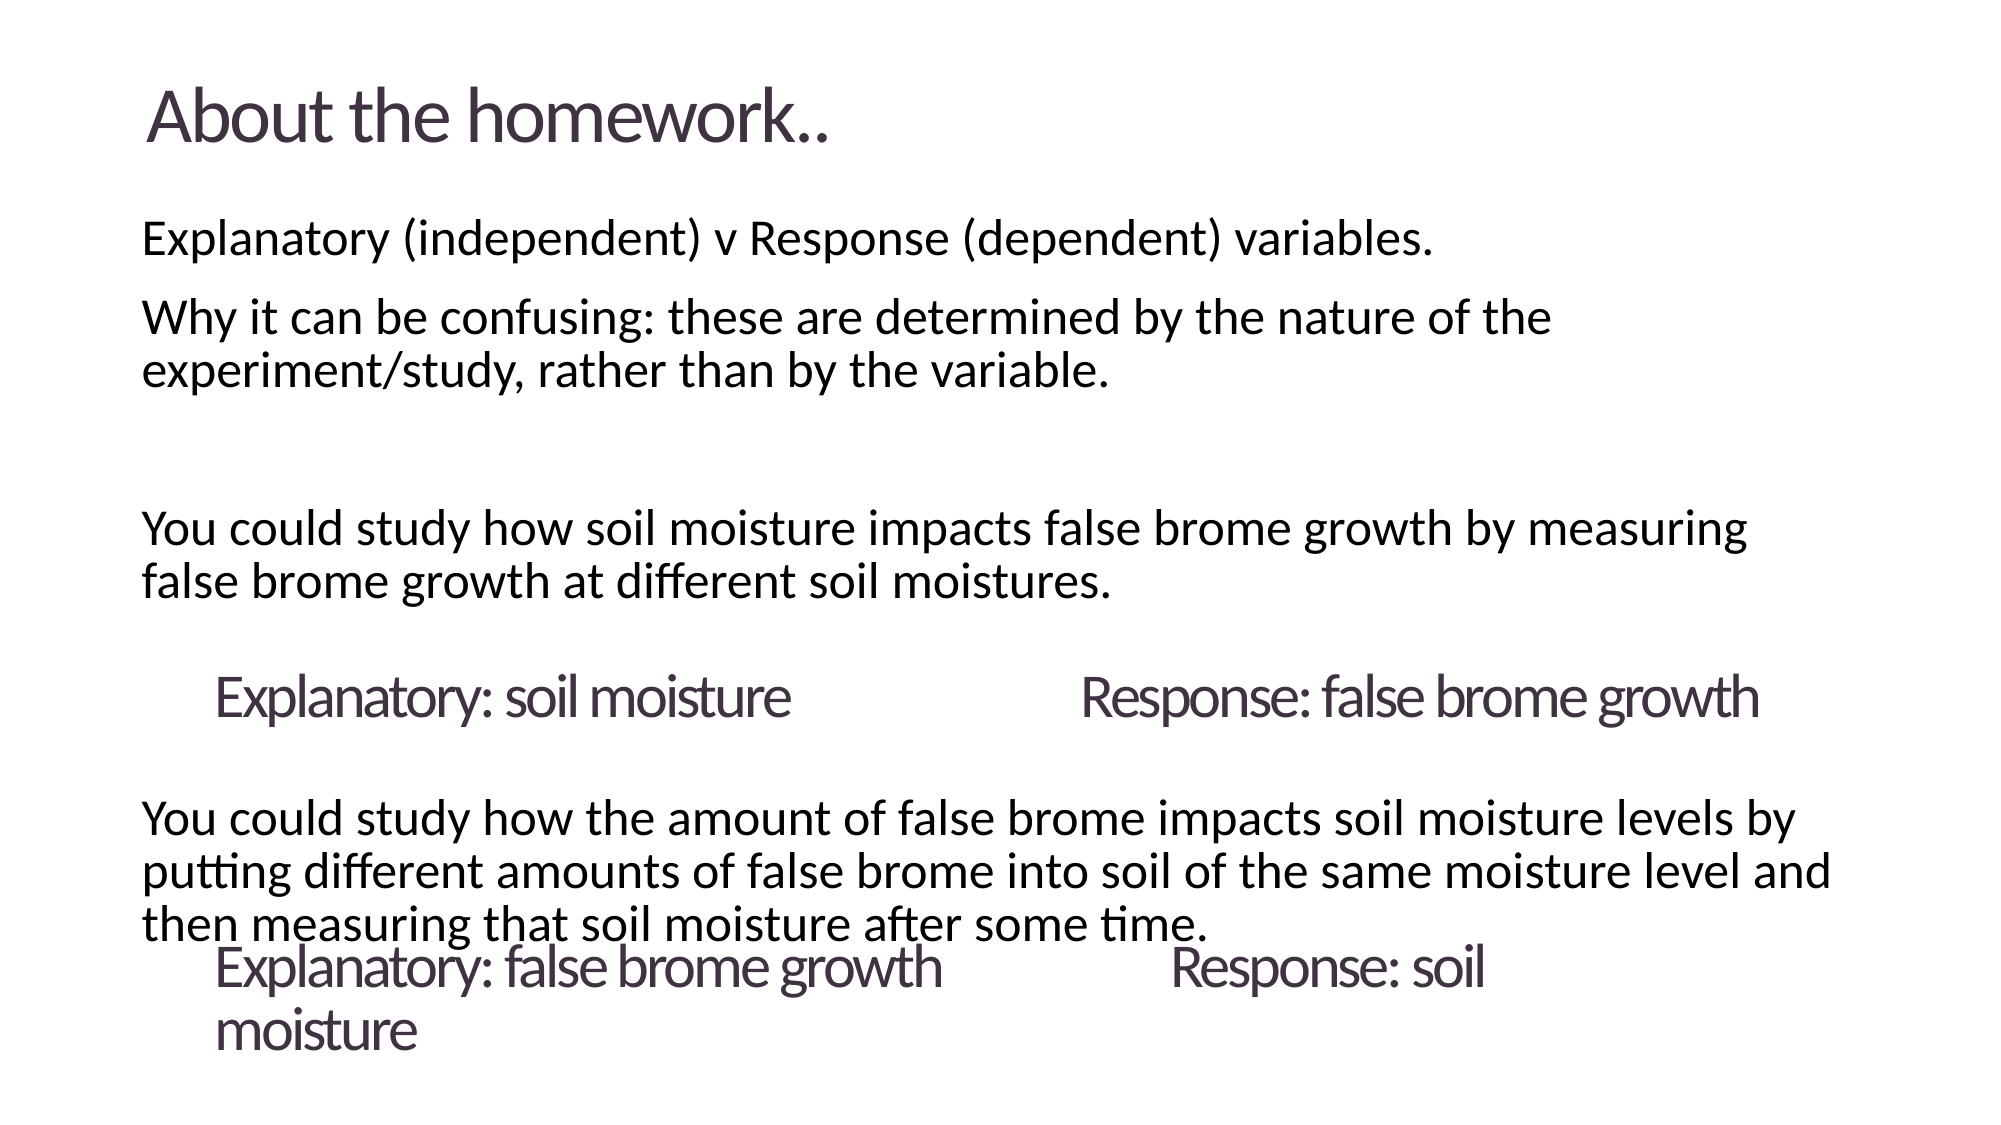

# About the homework..
Explanatory (independent) v Response (dependent) variables.
Why it can be confusing: these are determined by the nature of the experiment/study, rather than by the variable.

You could study how soil moisture impacts false brome growth by measuring false brome growth at different soil moistures.

You could study how the amount of false brome impacts soil moisture levels by putting different amounts of false brome into soil of the same moisture level and then measuring that soil moisture after some time.
Explanatory: soil moisture	                        Response: false brome growth
Explanatory: false brome growth  	     Response: soil moisture